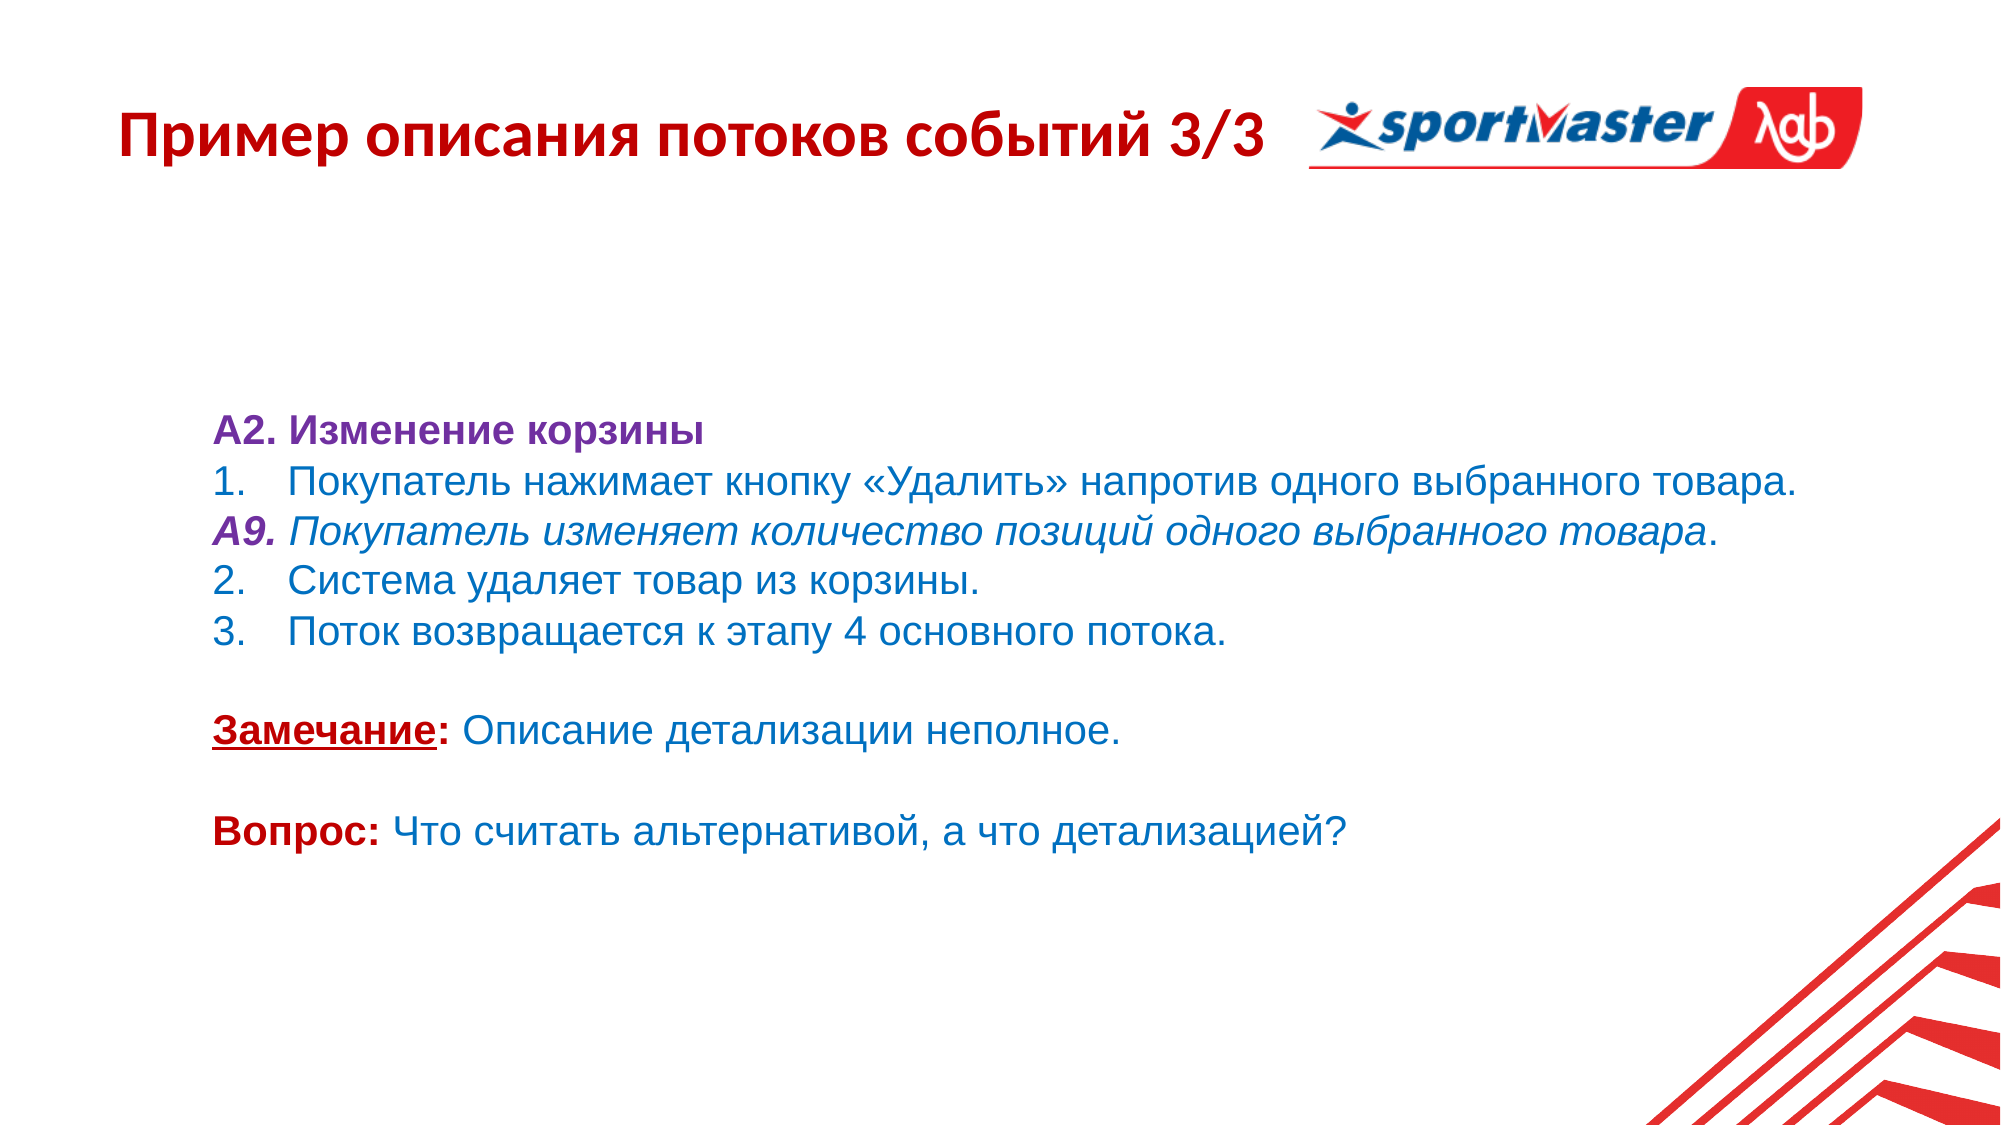

Пример описания потоков событий 3/3

А2. Изменение корзины
Покупатель нажимает кнопку «Удалить» напротив одного выбранного товара.
А9. Покупатель изменяет количество позиций одного выбранного товара.
Система удаляет товар из корзины.
Поток возвращается к этапу 4 основного потока.

Замечание: Описание детализации неполное.

Вопрос: Что считать альтернативой, а что детализацией?